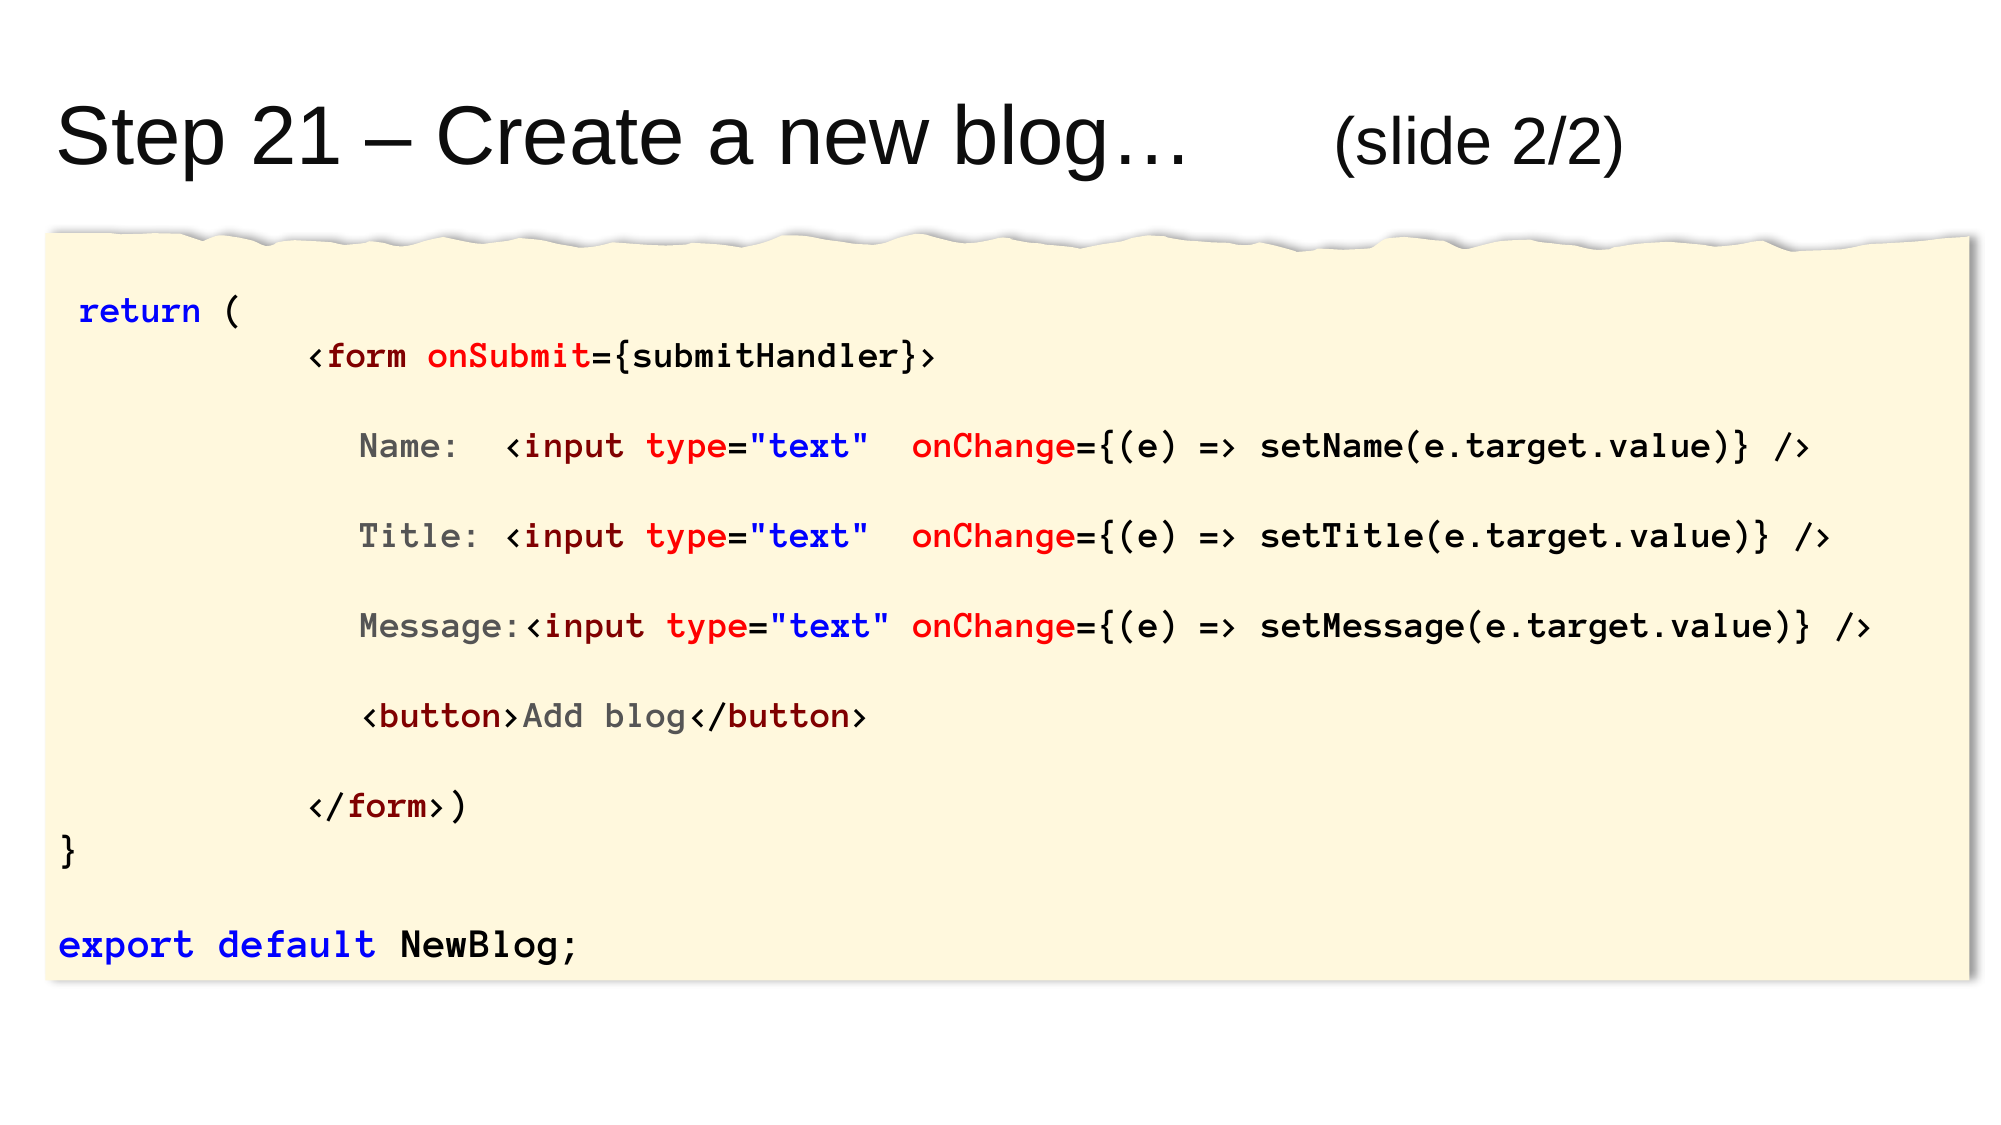

# Step 21 – Create a new blog…      (slide 2/2)

 return (
            <form onSubmit={submitHandler}>

		Name:  <input type="text"  onChange={(e) => setName(e.target.value)} />

		Title: <input type="text"  onChange={(e) => setTitle(e.target.value)} />

		Message:<input type="text" onChange={(e) => setMessage(e.target.value)} />

              	<button>Add blog</button>

            </form>)
}

export default NewBlog;